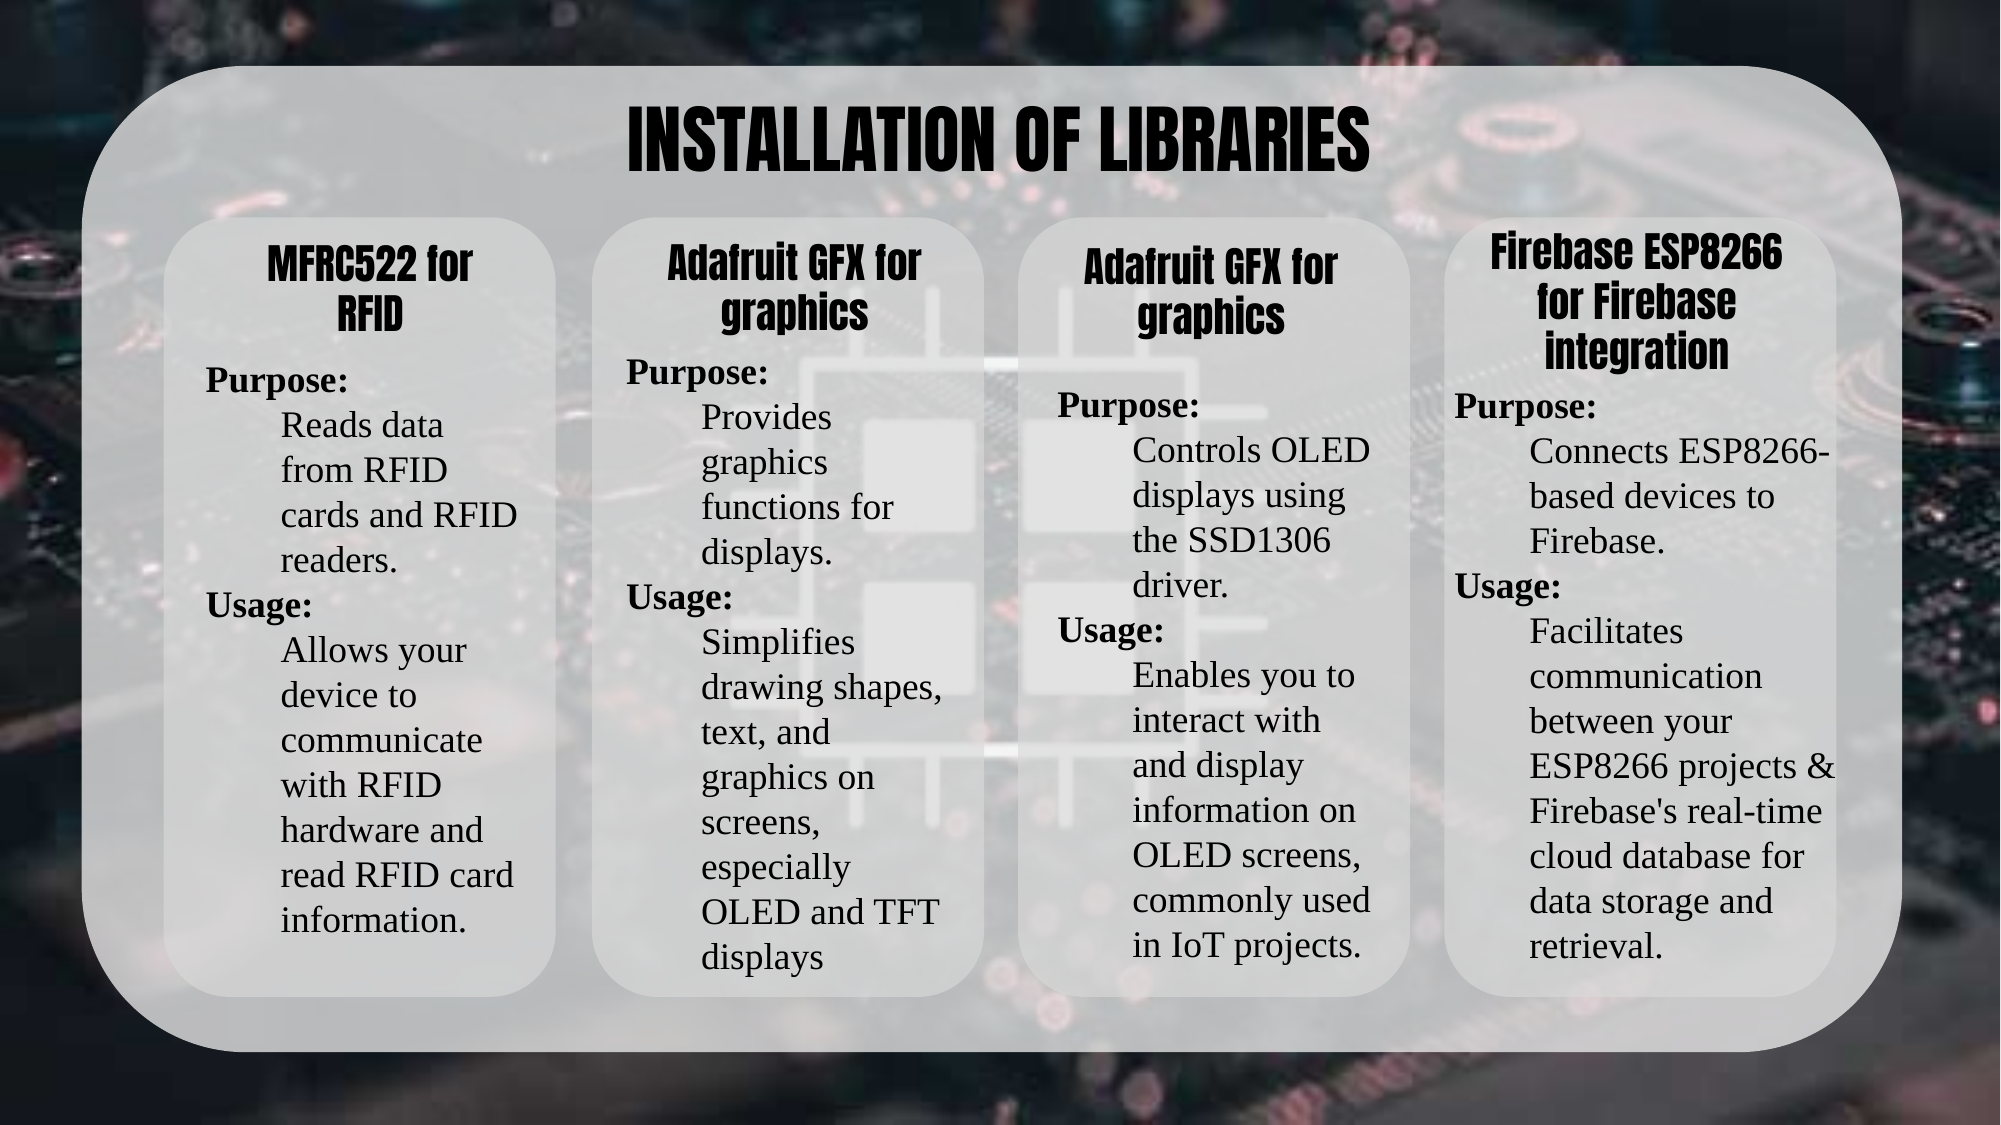

INSTALLATION OF LIBRARIES

Firebase ESP8266 for Firebase integration
Adafruit GFX for graphics
MFRC522 for RFID
Adafruit GFX for graphics
Purpose:
Provides graphics functions for displays.
Usage:
Simplifies drawing shapes, text, and graphics on screens, especially OLED and TFT displays
Purpose:
Reads data from RFID cards and RFID readers.
Usage:
Allows your device to communicate with RFID hardware and read RFID card information.
Purpose:
Controls OLED displays using the SSD1306 driver.
Usage:
Enables you to interact with and display information on OLED screens, commonly used in IoT projects.
Purpose:
Connects ESP8266-based devices to Firebase.
Usage:
Facilitates communication between your ESP8266 projects & Firebase's real-time cloud database for data storage and retrieval.